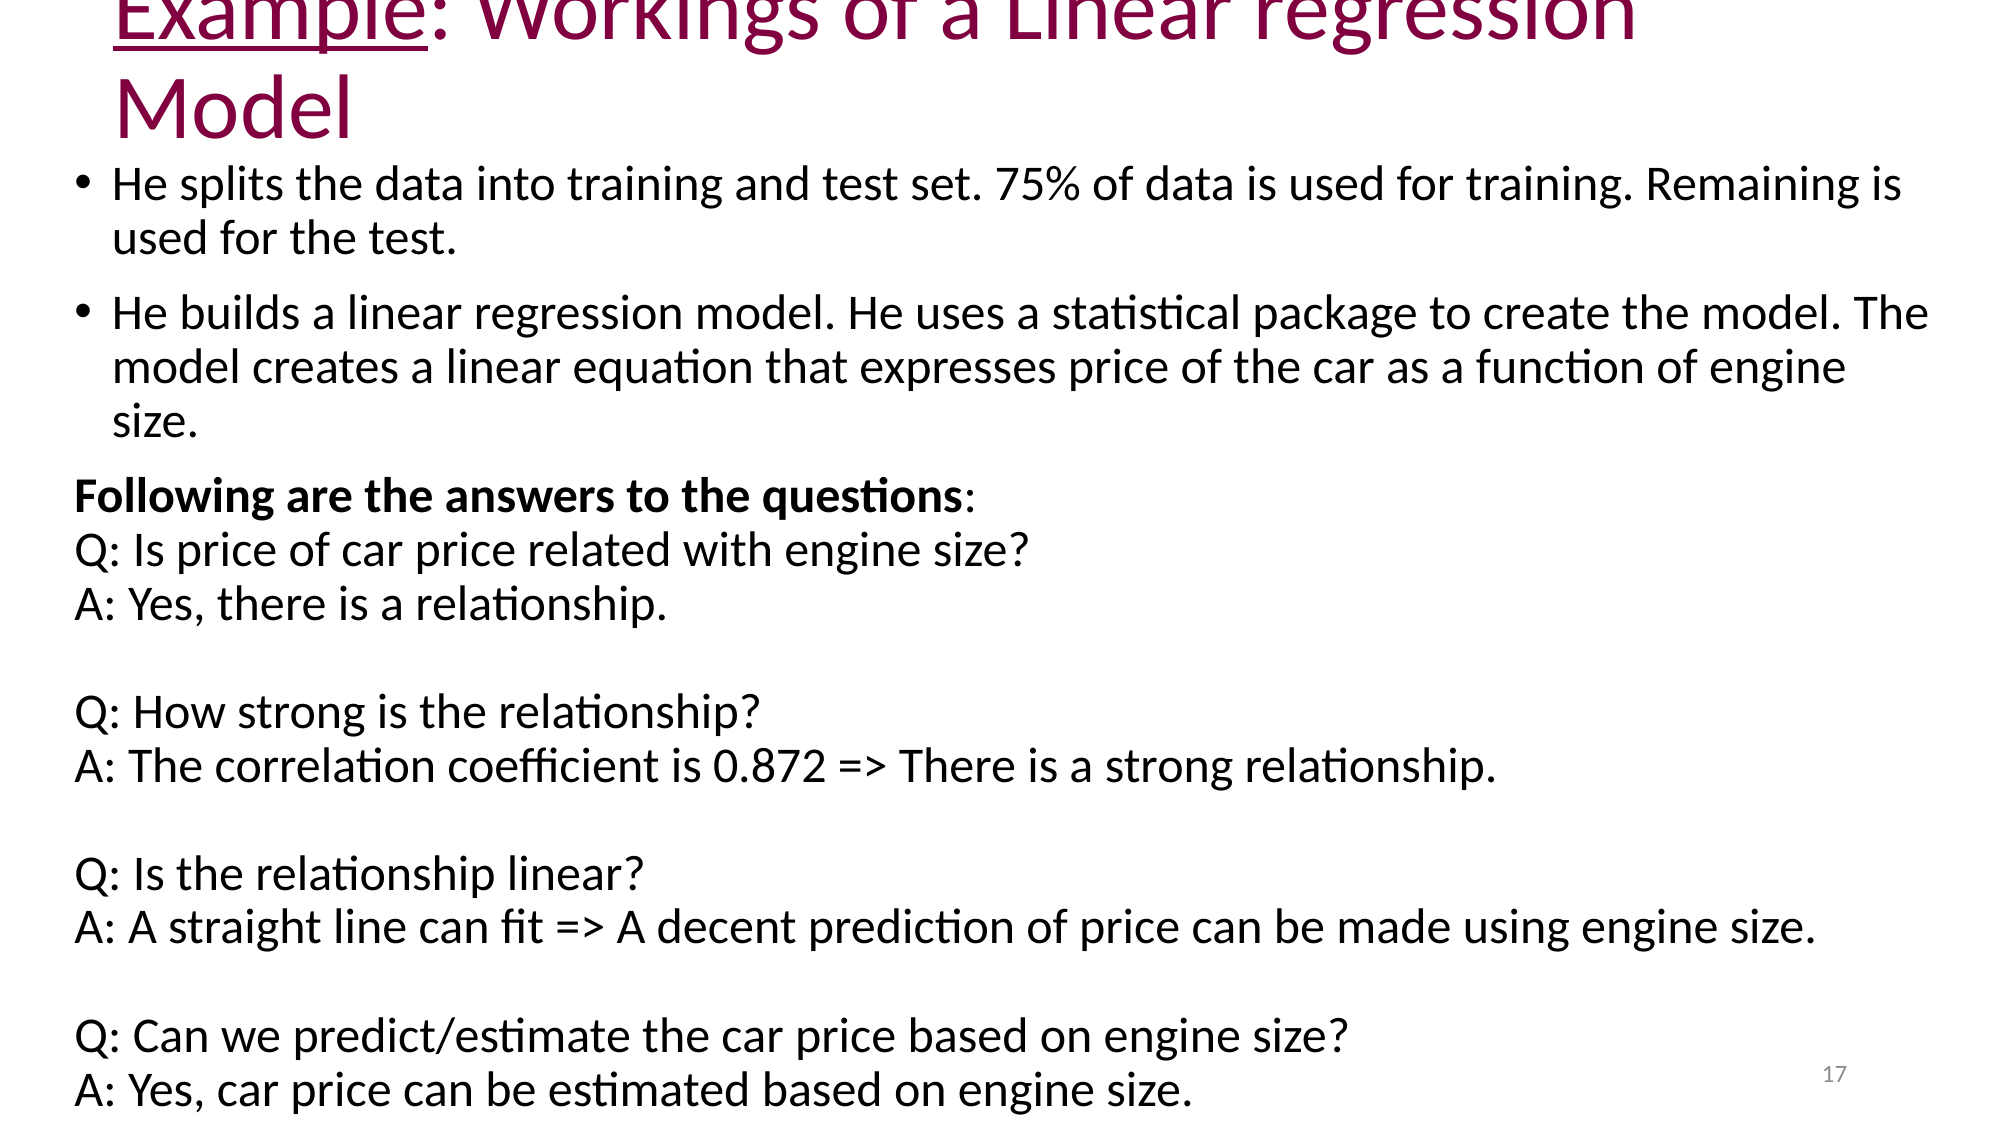

# Example: Workings of a Linear regression Model
He splits the data into training and test set. 75% of data is used for training. Remaining is used for the test.
He builds a linear regression model. He uses a statistical package to create the model. The model creates a linear equation that expresses price of the car as a function of engine size.
Following are the answers to the questions:
Q: Is price of car price related with engine size?
A: Yes, there is a relationship.

Q: How strong is the relationship?
A: The correlation coefficient is 0.872 => There is a strong relationship.

Q: Is the relationship linear?
A: A straight line can fit => A decent prediction of price can be made using engine size.

Q: Can we predict/estimate the car price based on engine size?
A: Yes, car price can be estimated based on engine size.
17